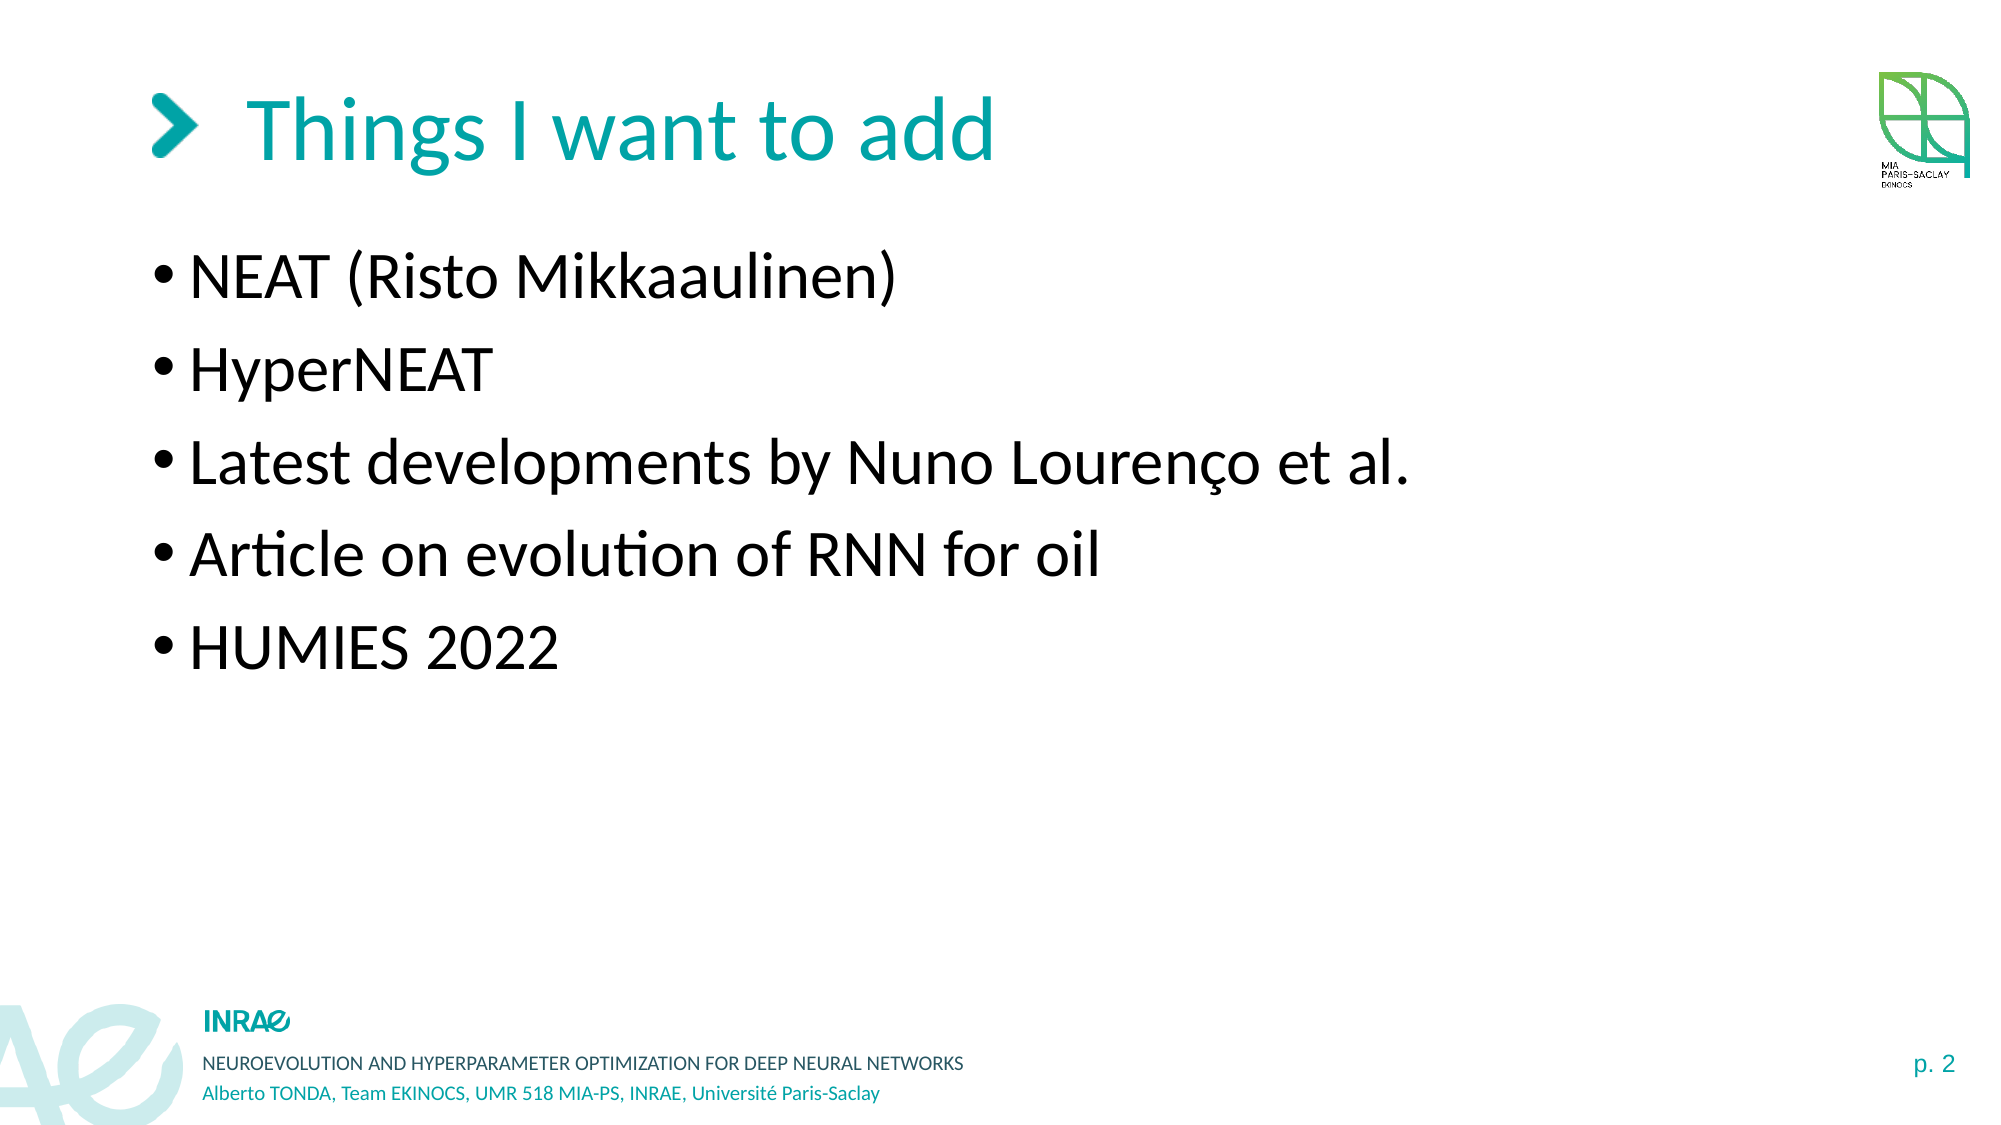

# Things I want to add
NEAT (Risto Mikkaaulinen)
HyperNEAT
Latest developments by Nuno Lourenço et al.
Article on evolution of RNN for oil
HUMIES 2022